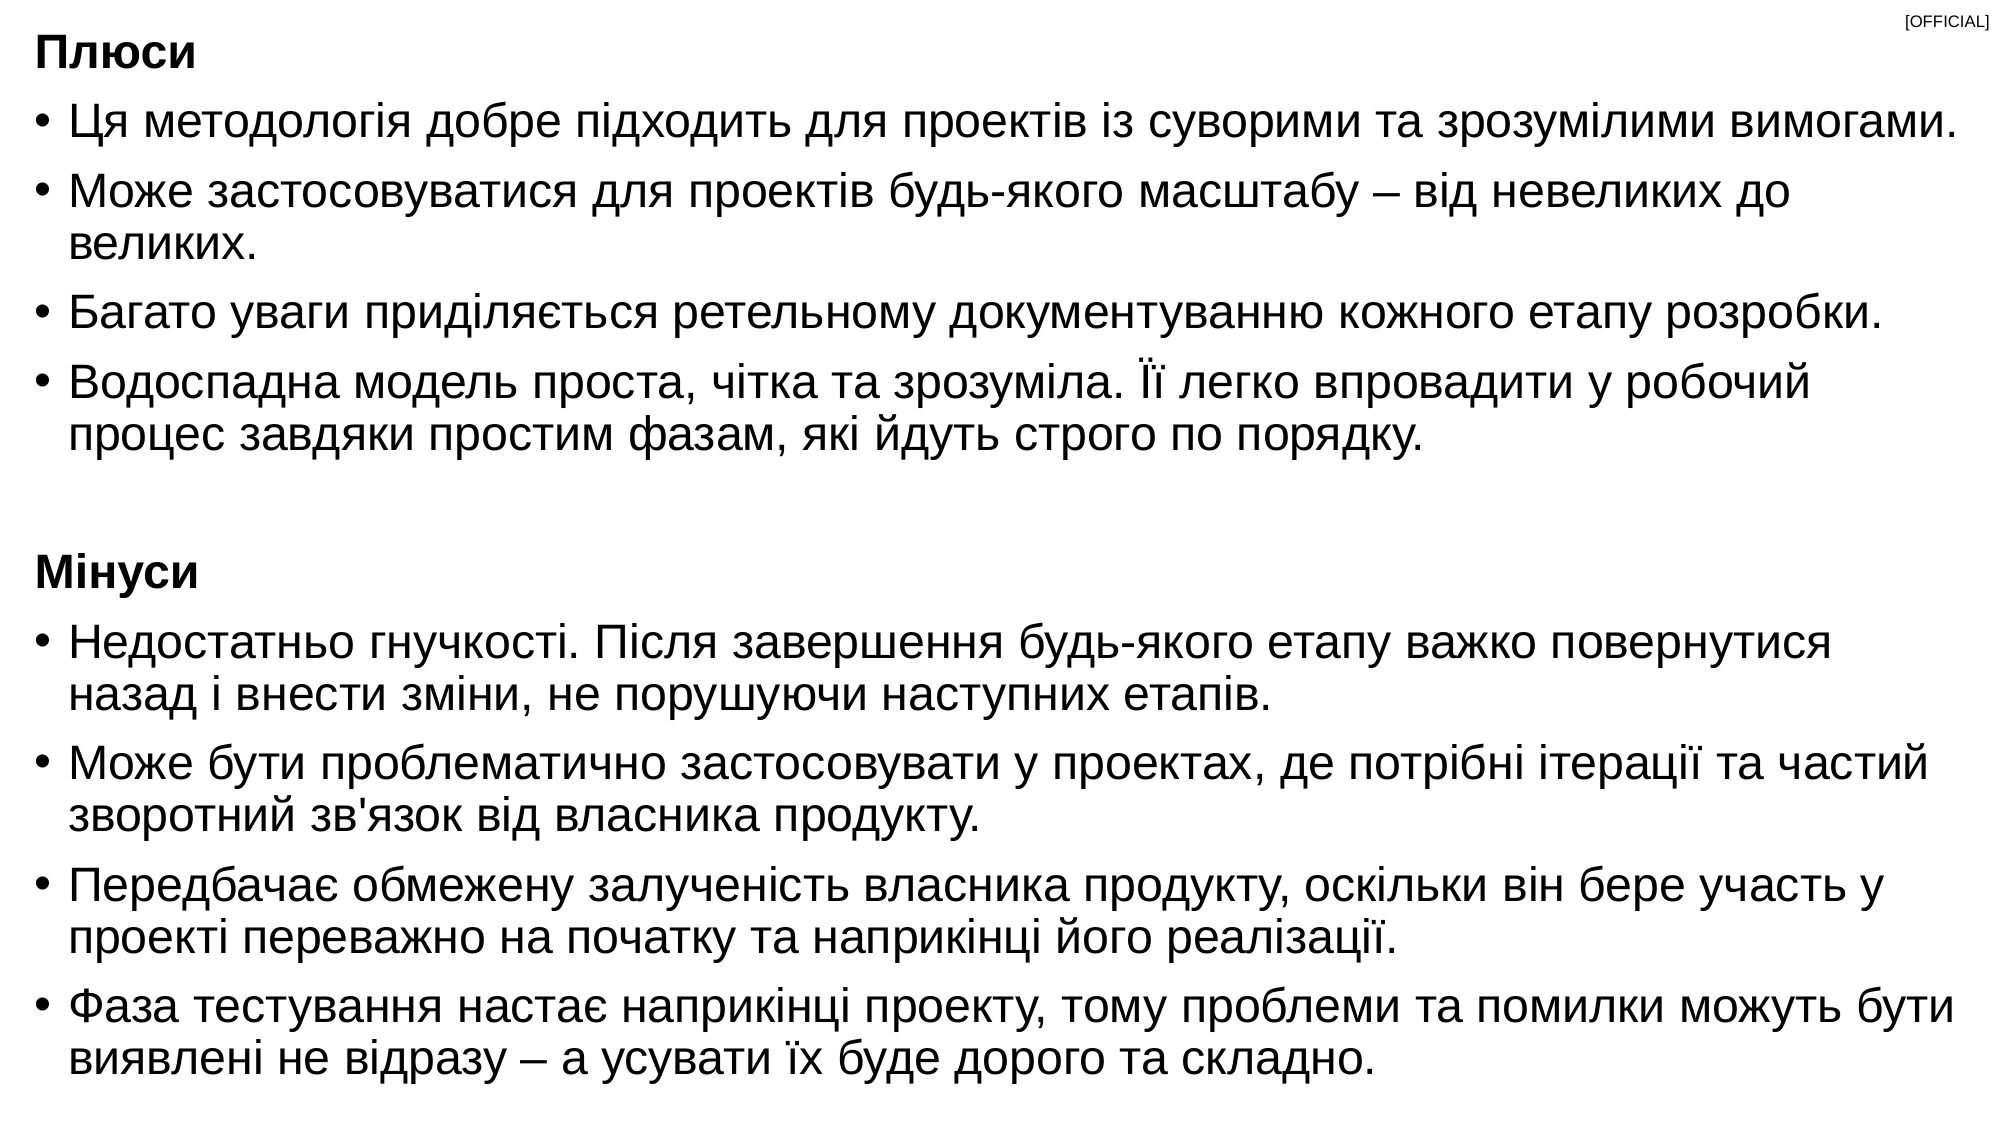

Плюси
Ця методологія добре підходить для проектів із суворими та зрозумілими вимогами.
Може застосовуватися для проектів будь-якого масштабу – від невеликих до великих.
Багато уваги приділяється ретельному документуванню кожного етапу розробки.
Водоспадна модель проста, чітка та зрозуміла. Її легко впровадити у робочий процес завдяки простим фазам, які йдуть строго по порядку.

Мінуси
Недостатньо гнучкості. Після завершення будь-якого етапу важко повернутися назад і внести зміни, не порушуючи наступних етапів.
Може бути проблематично застосовувати у проектах, де потрібні ітерації та частий зворотний зв'язок від власника продукту.
Передбачає обмежену залученість власника продукту, оскільки він бере участь у проекті переважно на початку та наприкінці його реалізації.
Фаза тестування настає наприкінці проекту, тому проблеми та помилки можуть бути виявлені не відразу – а усувати їх буде дорого та складно.